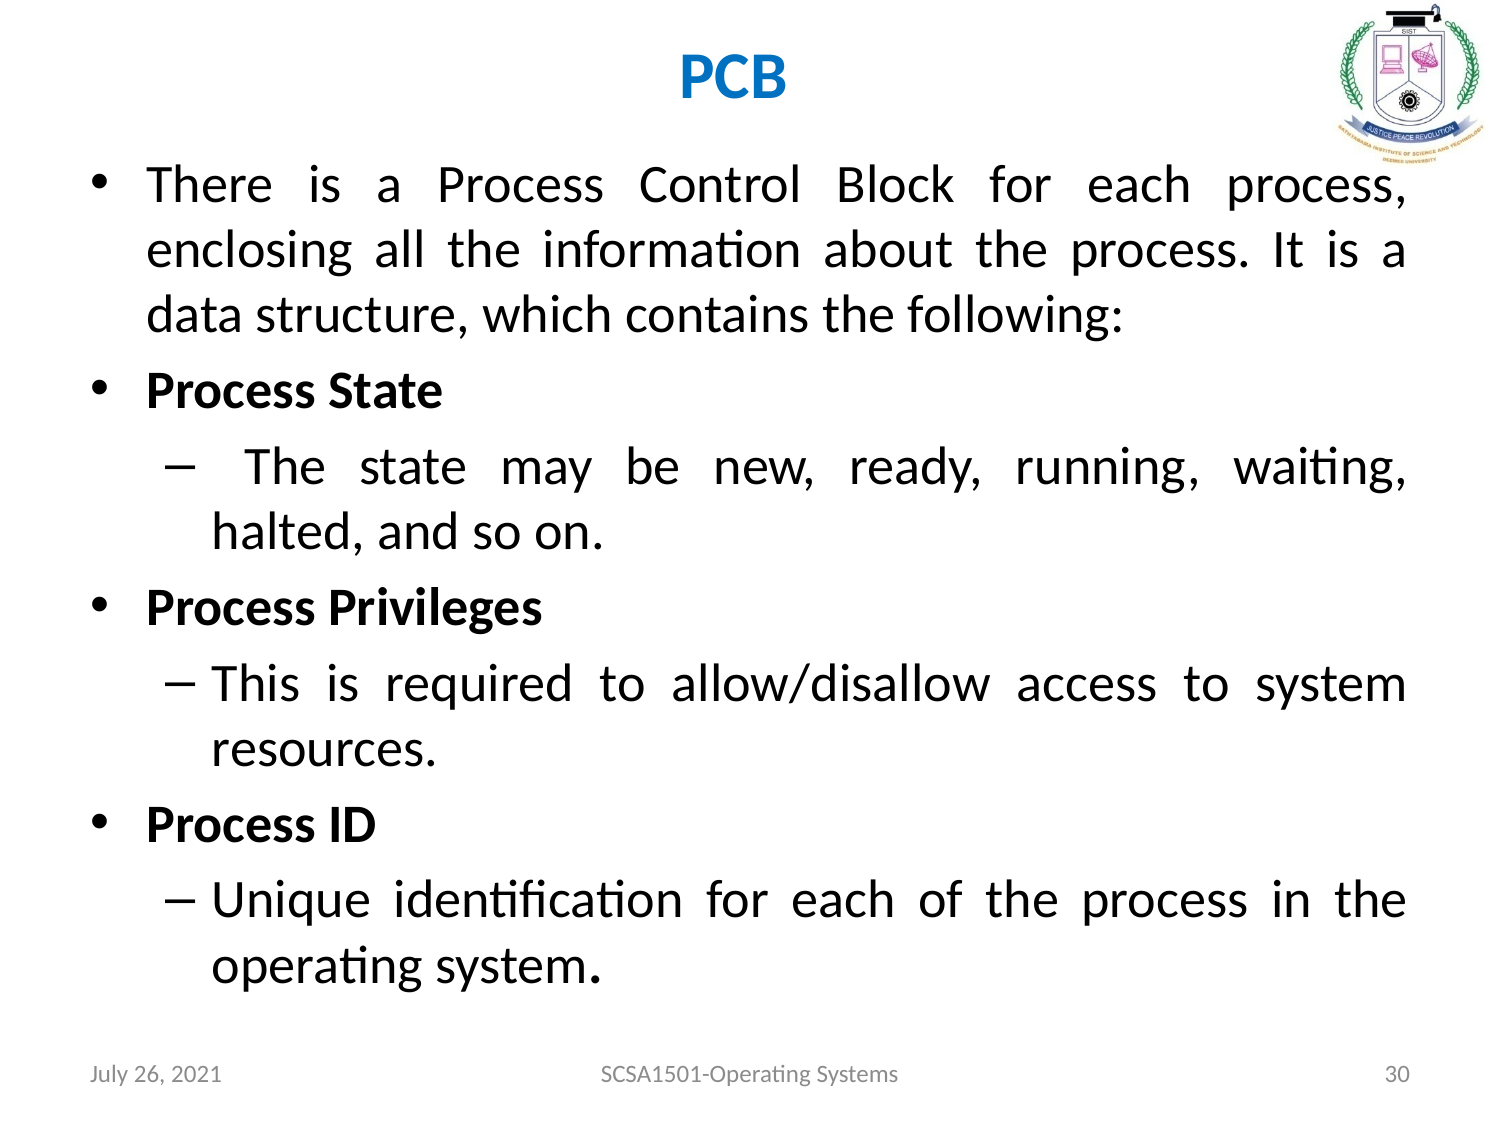

# PCB
There is a Process Control Block for each process, enclosing all the information about the process. It is a data structure, which contains the following:
Process State
 The state may be new, ready, running, waiting, halted, and so on.
Process Privileges
This is required to allow/disallow access to system resources.
Process ID
Unique identification for each of the process in the operating system.

July 26, 2021
SCSA1501-Operating Systems
30